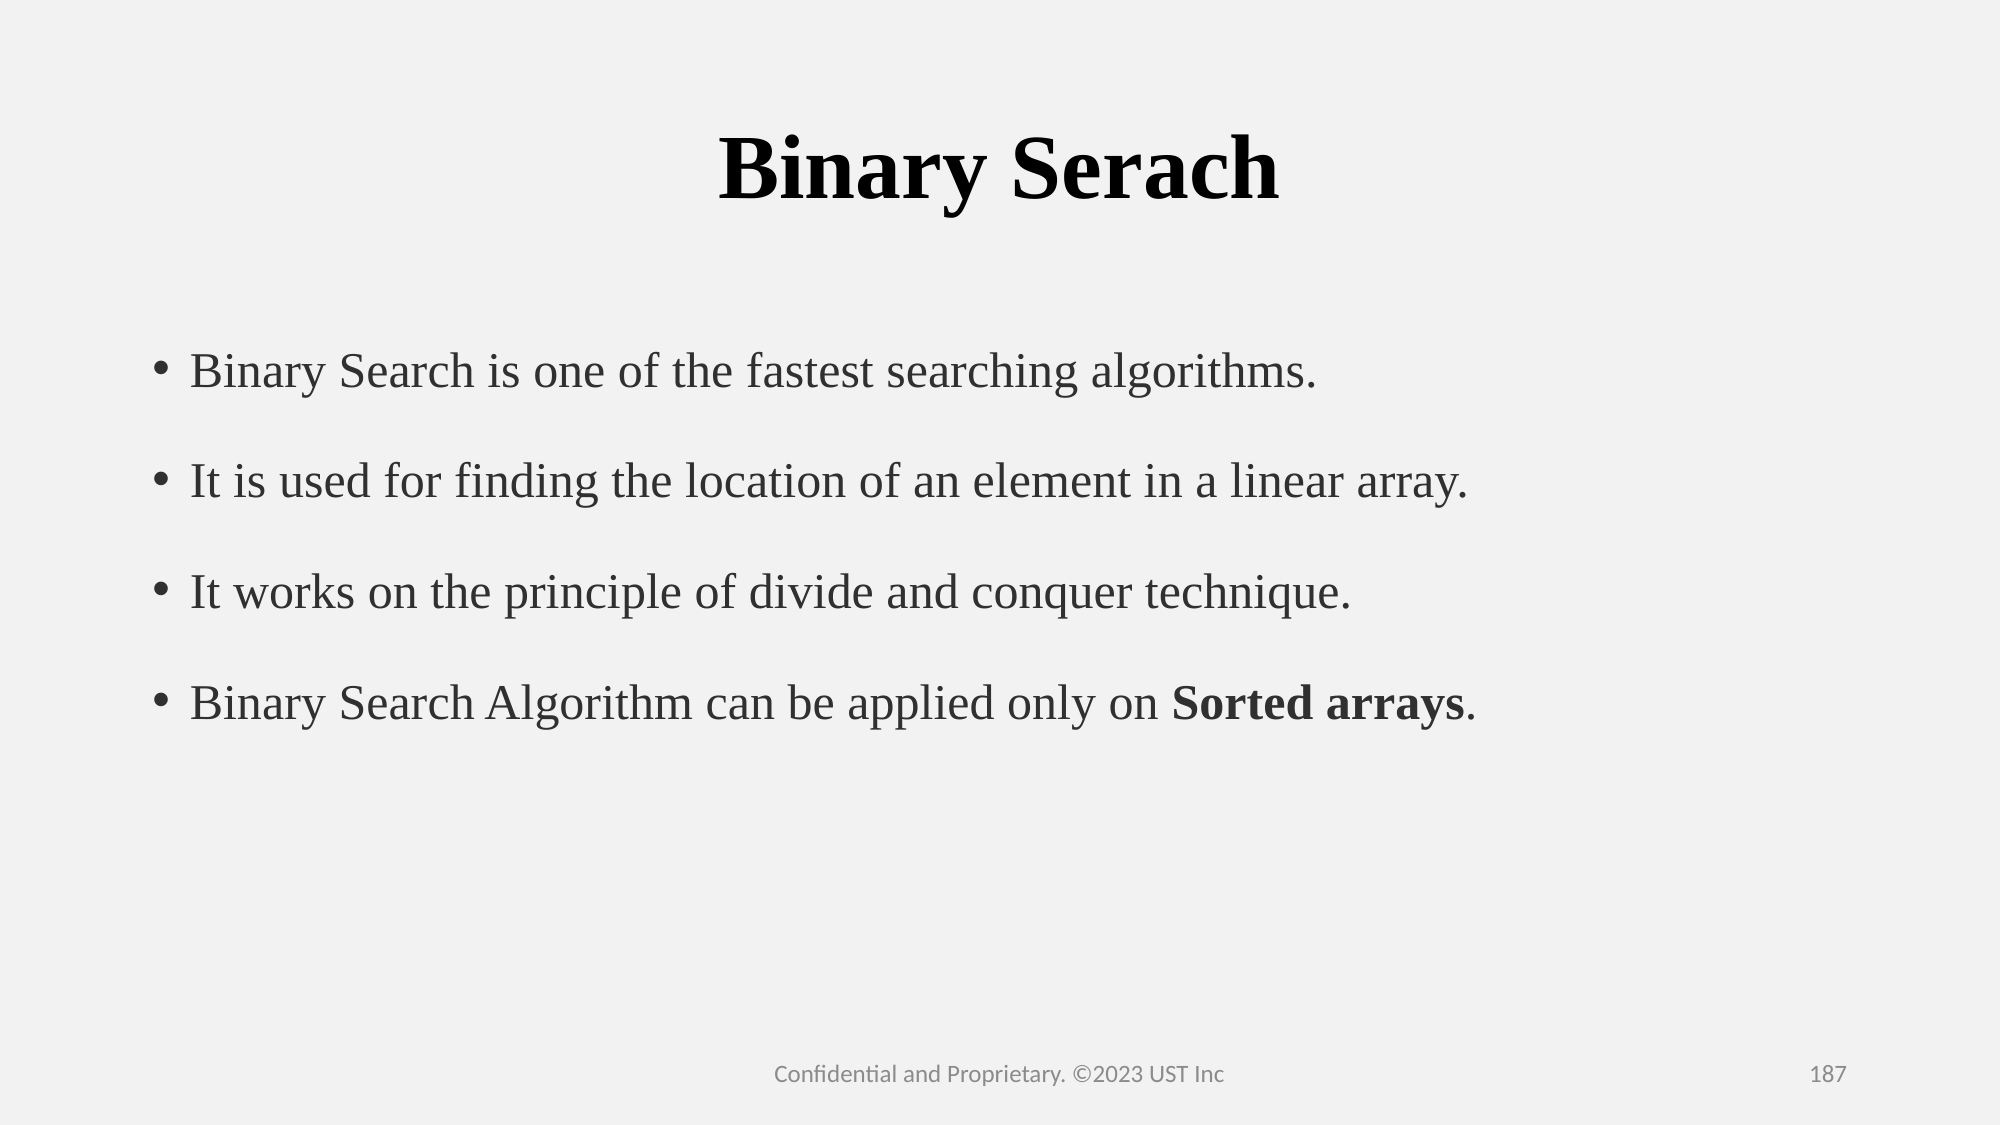

# Binary Serach
Binary Search is one of the fastest searching algorithms.
It is used for finding the location of an element in a linear array.
It works on the principle of divide and conquer technique.
Binary Search Algorithm can be applied only on Sorted arrays.

Confidential and Proprietary. ©2023 UST Inc
187